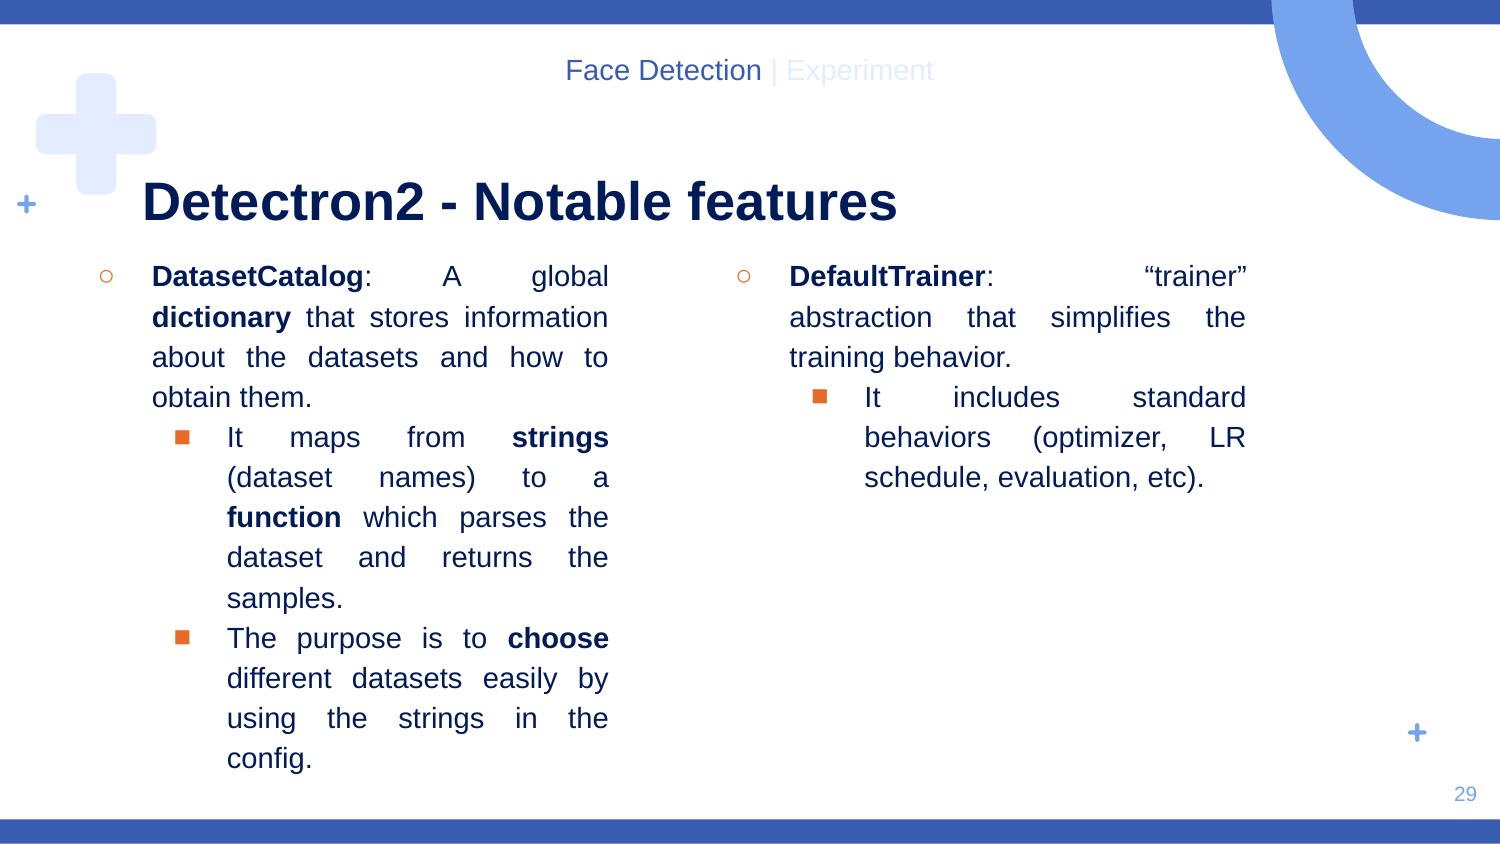

Face Detection | Experiment
# Detectron2 - Notable features
DatasetCatalog: A global dictionary that stores information about the datasets and how to obtain them.
It maps from strings (dataset names) to a function which parses the dataset and returns the samples.
The purpose is to choose different datasets easily by using the strings in the config.
DefaultTrainer:  “trainer” abstraction that simplifies the training behavior.
It includes standard behaviors (optimizer, LR schedule, evaluation, etc).
29